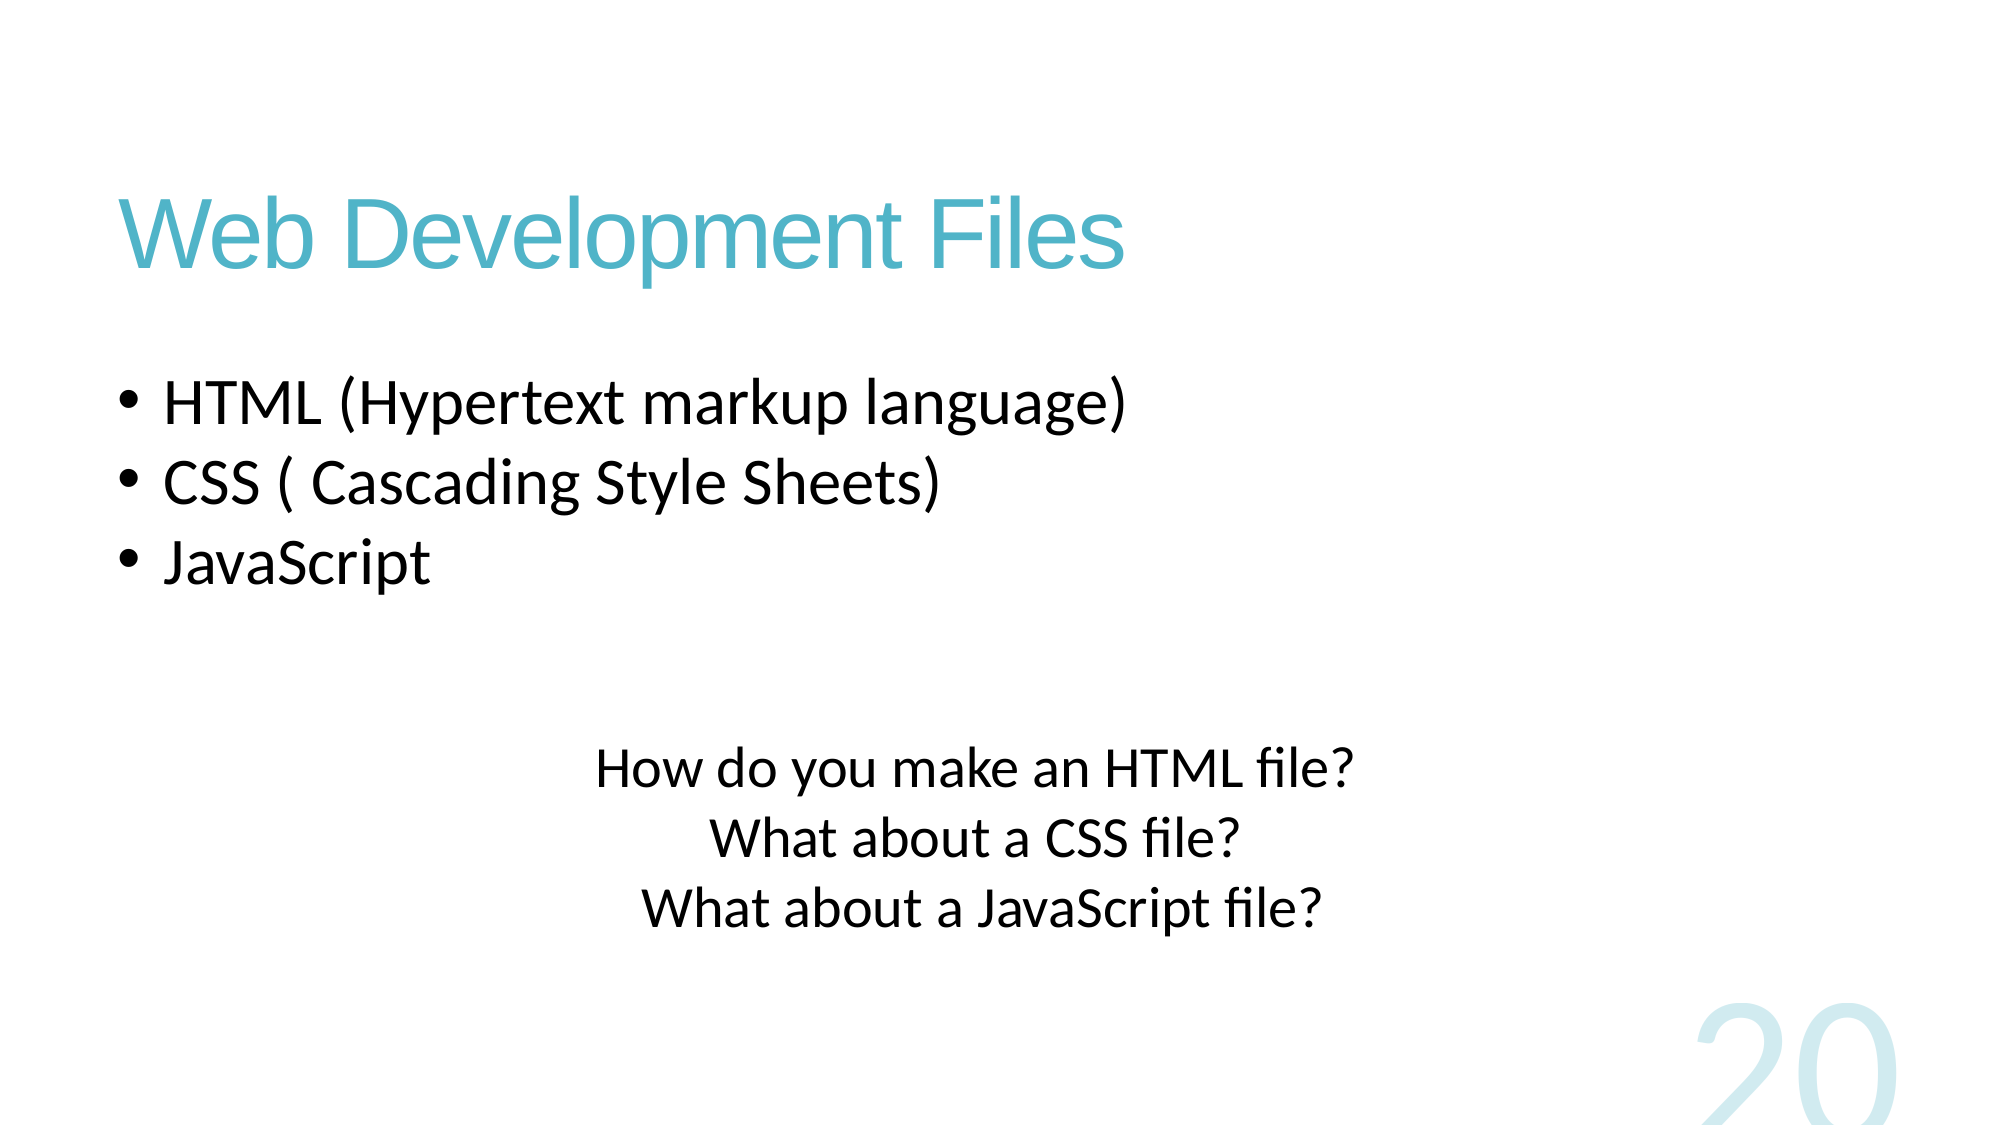

# Web Development Files
HTML (Hypertext markup language)
CSS ( Cascading Style Sheets)
JavaScript
How do you make an HTML file?
What about a CSS file?
What about a JavaScript file?
20